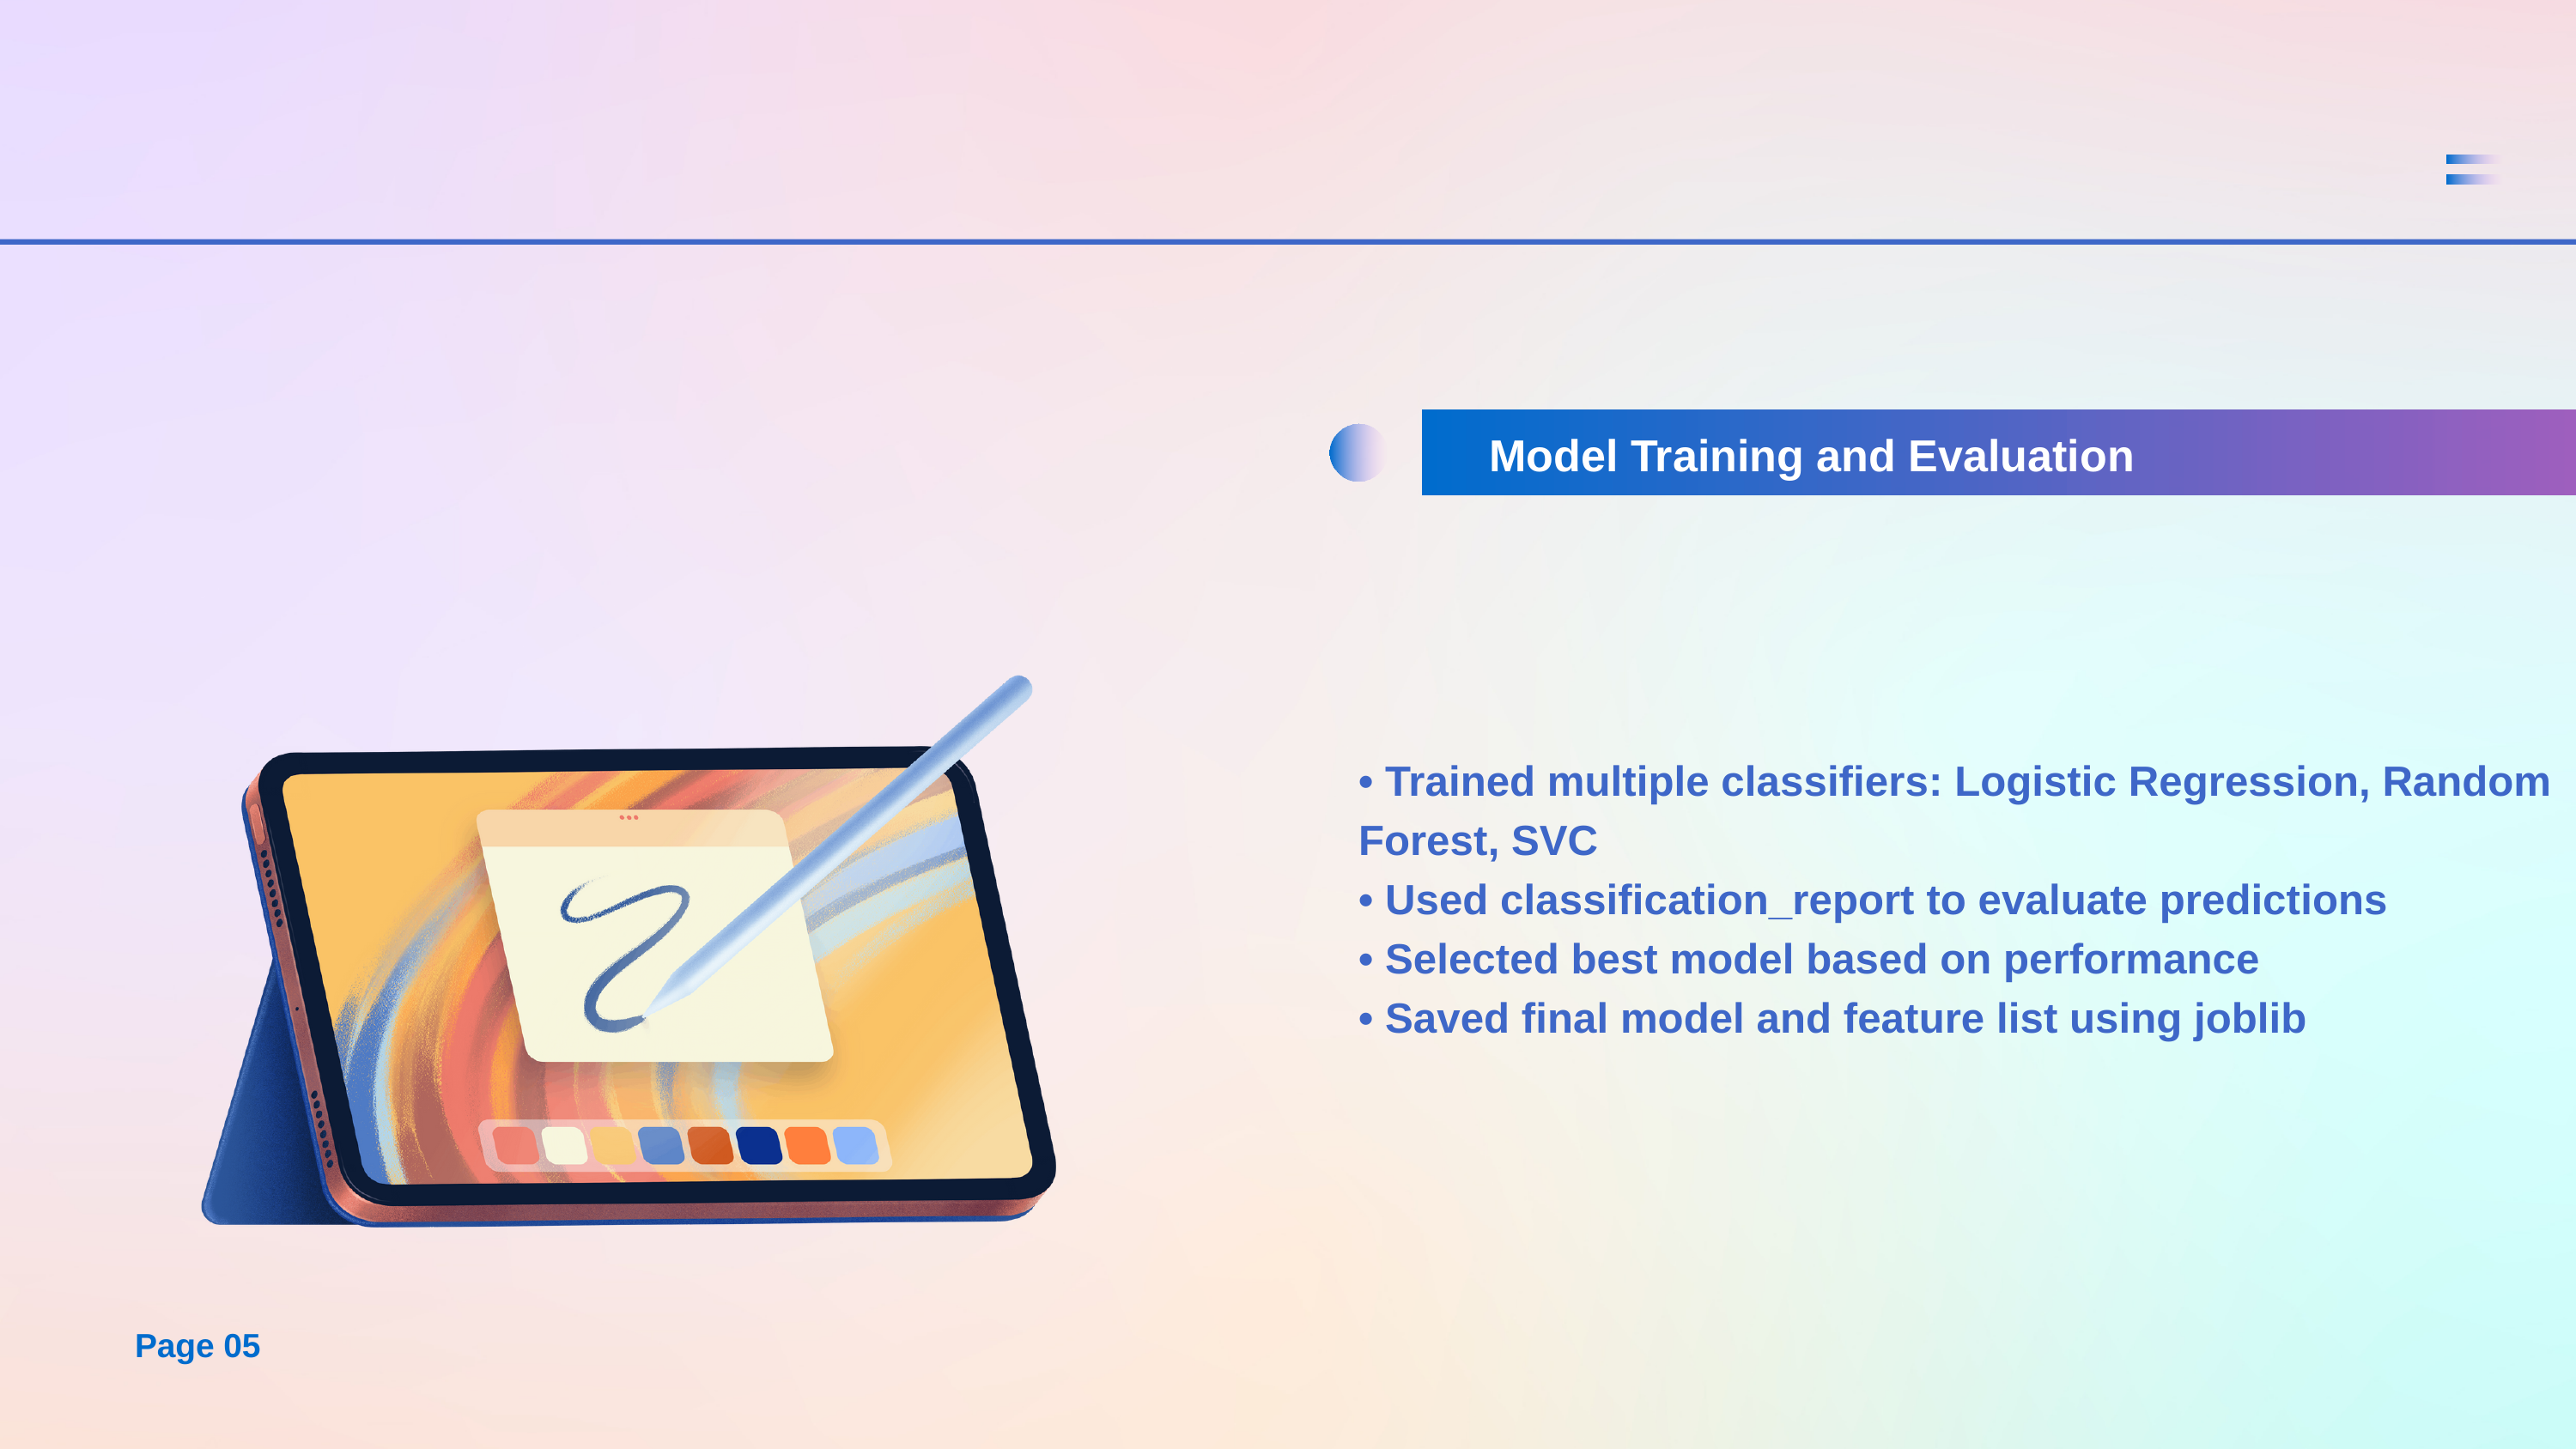

Model Training and Evaluation

• Trained multiple classifiers: Logistic Regression, Random Forest, SVC
• Used classification_report to evaluate predictions
• Selected best model based on performance
• Saved final model and feature list using joblib

Page 05